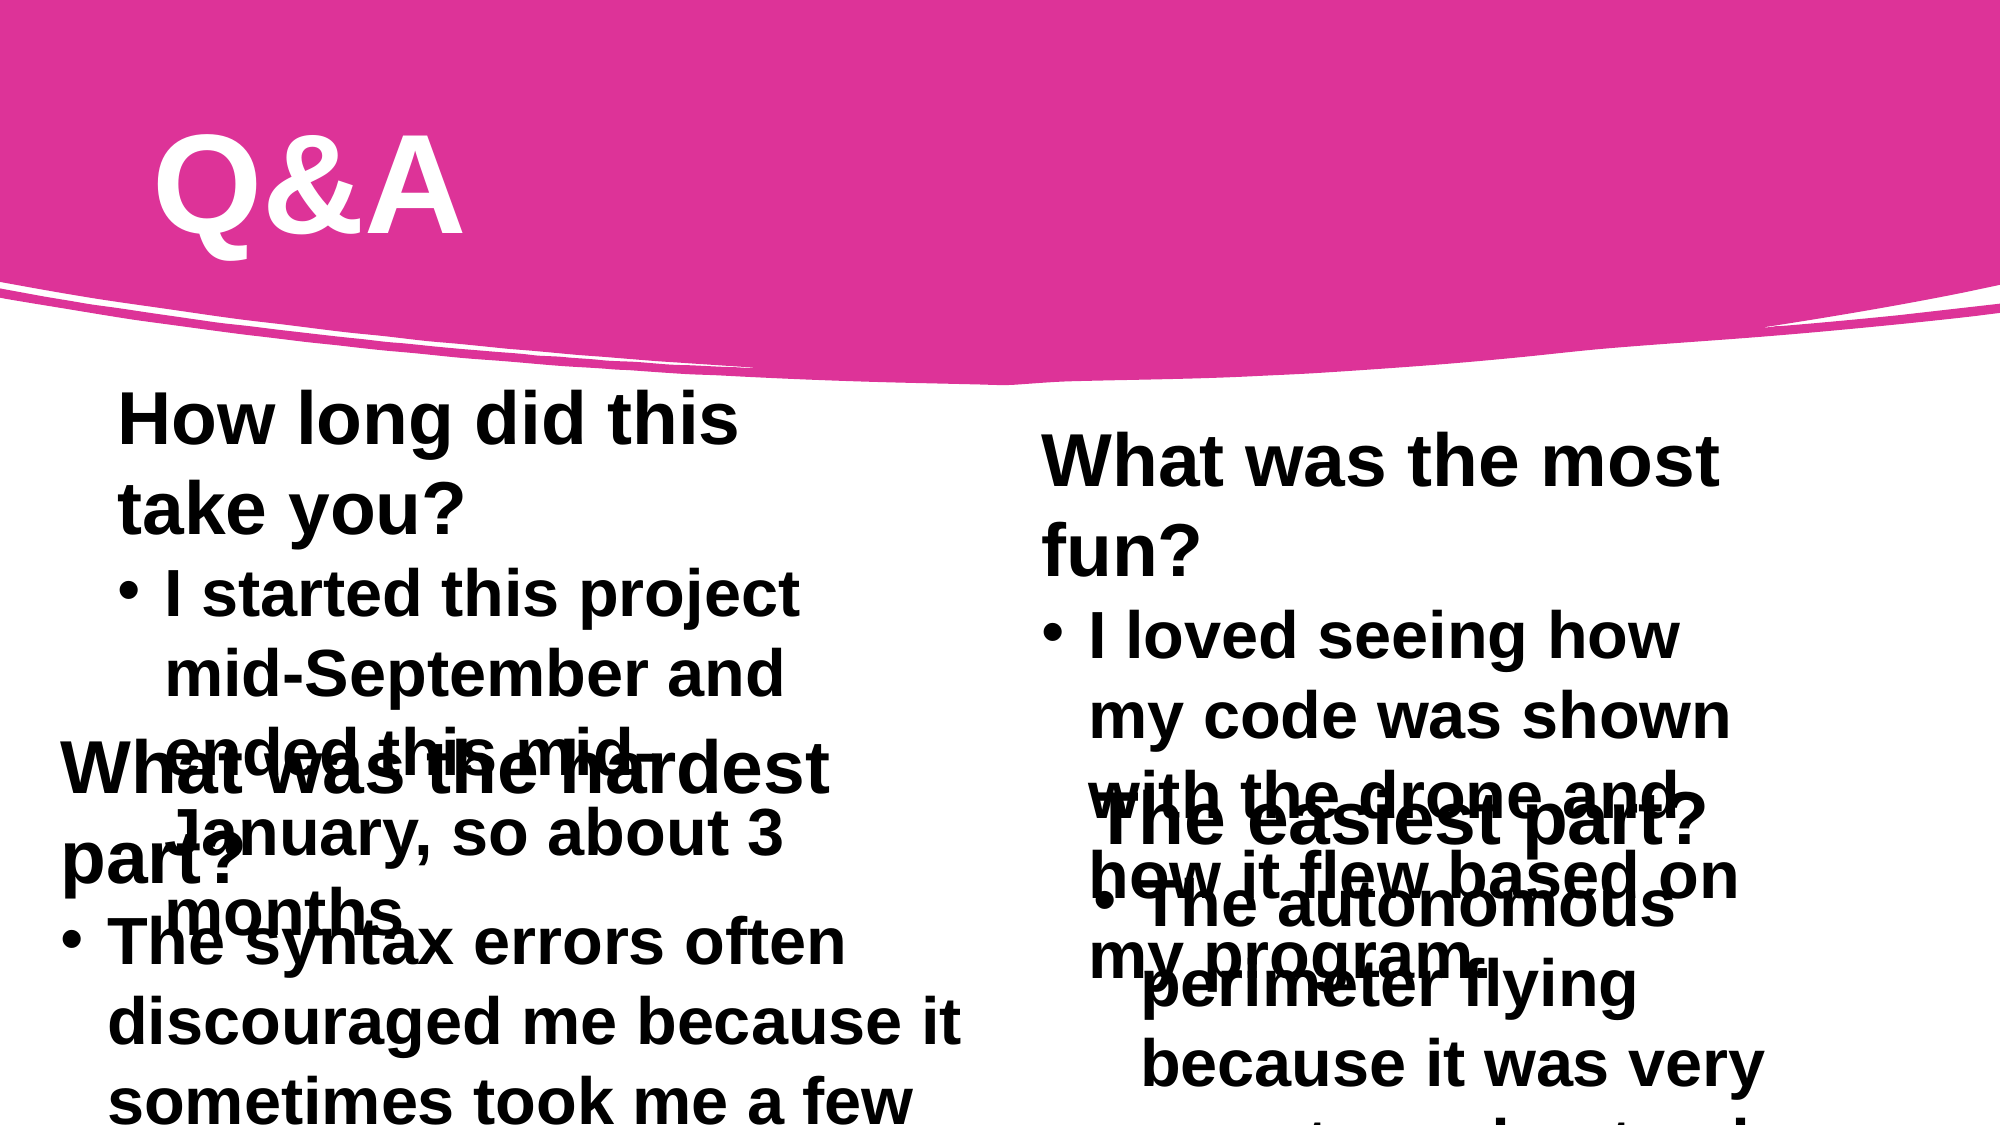

Q&A

How long did this take you?
I started this project mid-September and ended this mid-January, so about 3 months

What was the most fun?
I loved seeing how my code was shown with the drone and how it flew based on my program.
What was the hardest part?
The syntax errors often discouraged me because it sometimes took me a few weeks to solve. To be specific, the email and image capture was hardest. Also, the battery life of the Tello drone.
The easiest part?
The autonomous perimeter flying because it was very easy to understand, and had the least errors